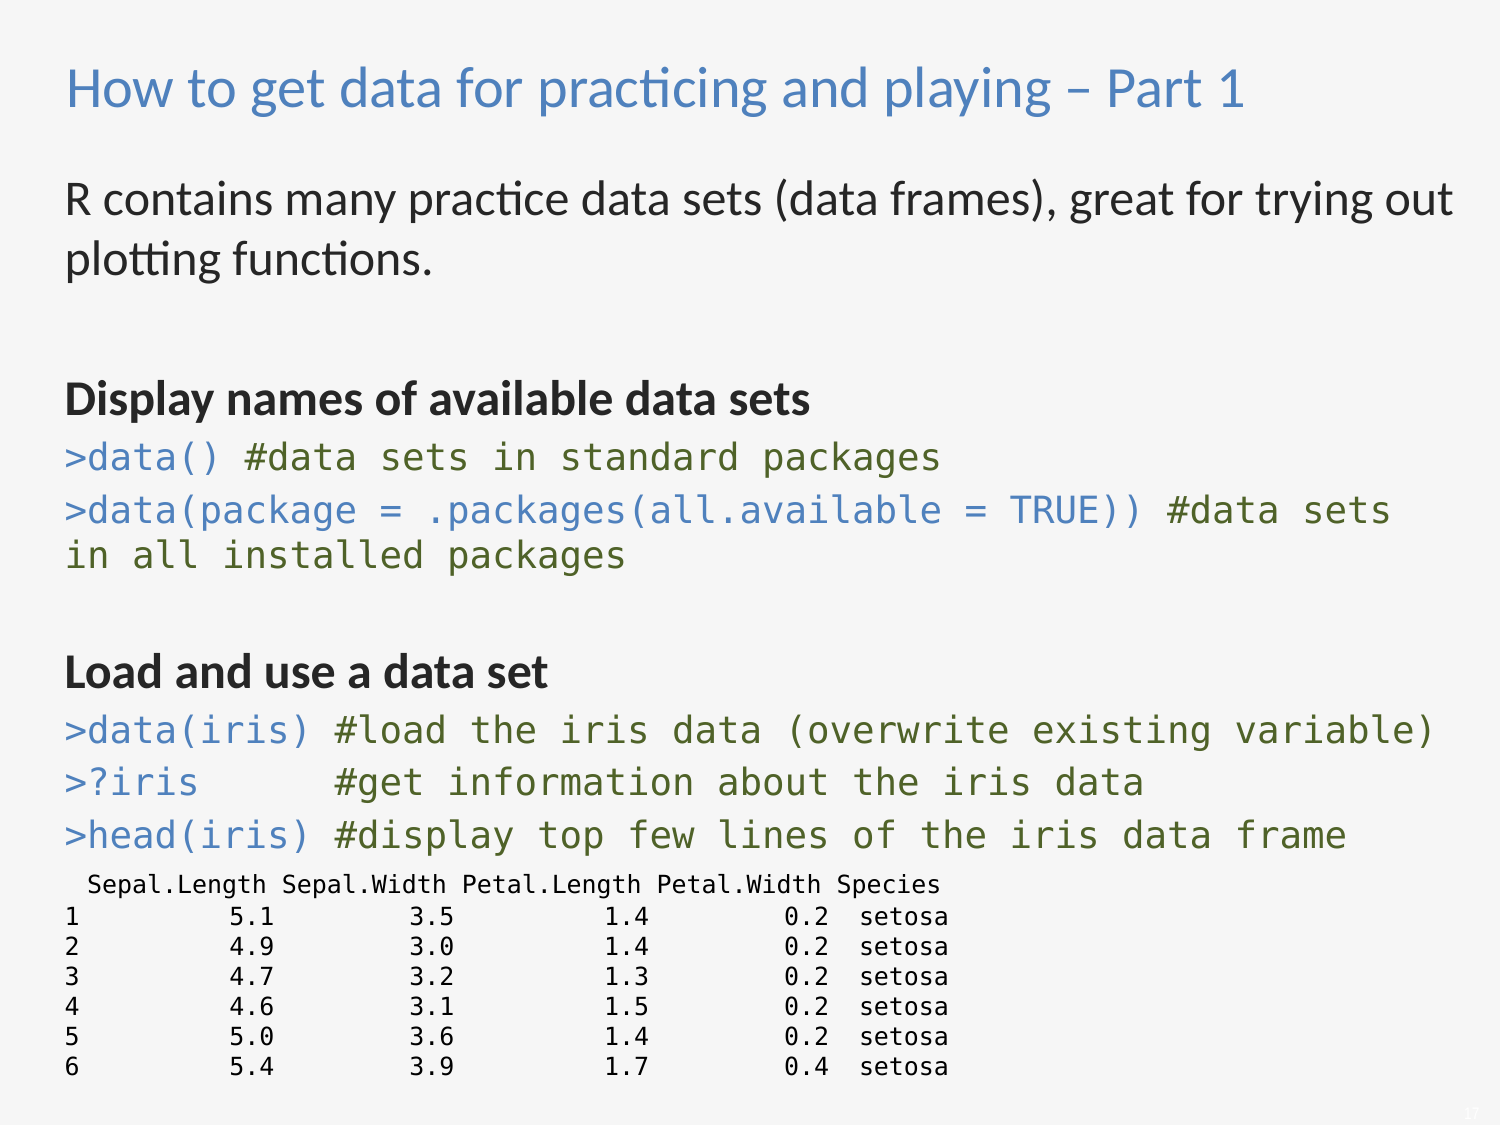

# How to get data for practicing and playing – Part 1
R contains many practice data sets (data frames), great for trying out plotting functions.

Display names of available data sets
>data() #data sets in standard packages
>data(package = .packages(all.available = TRUE)) #data sets in all installed packages

Load and use a data set
>data(iris) #load the iris data (overwrite existing variable)
>?iris      #get information about the iris data
>head(iris) #display top few lines of the iris data frame
 Sepal.Length Sepal.Width Petal.Length Petal.Width Species
1          5.1         3.5          1.4         0.2  setosa
2          4.9         3.0          1.4         0.2  setosa
3          4.7         3.2          1.3         0.2  setosa
4          4.6         3.1          1.5         0.2  setosa
5          5.0         3.6          1.4         0.2  setosa
6          5.4         3.9          1.7         0.4  setosa